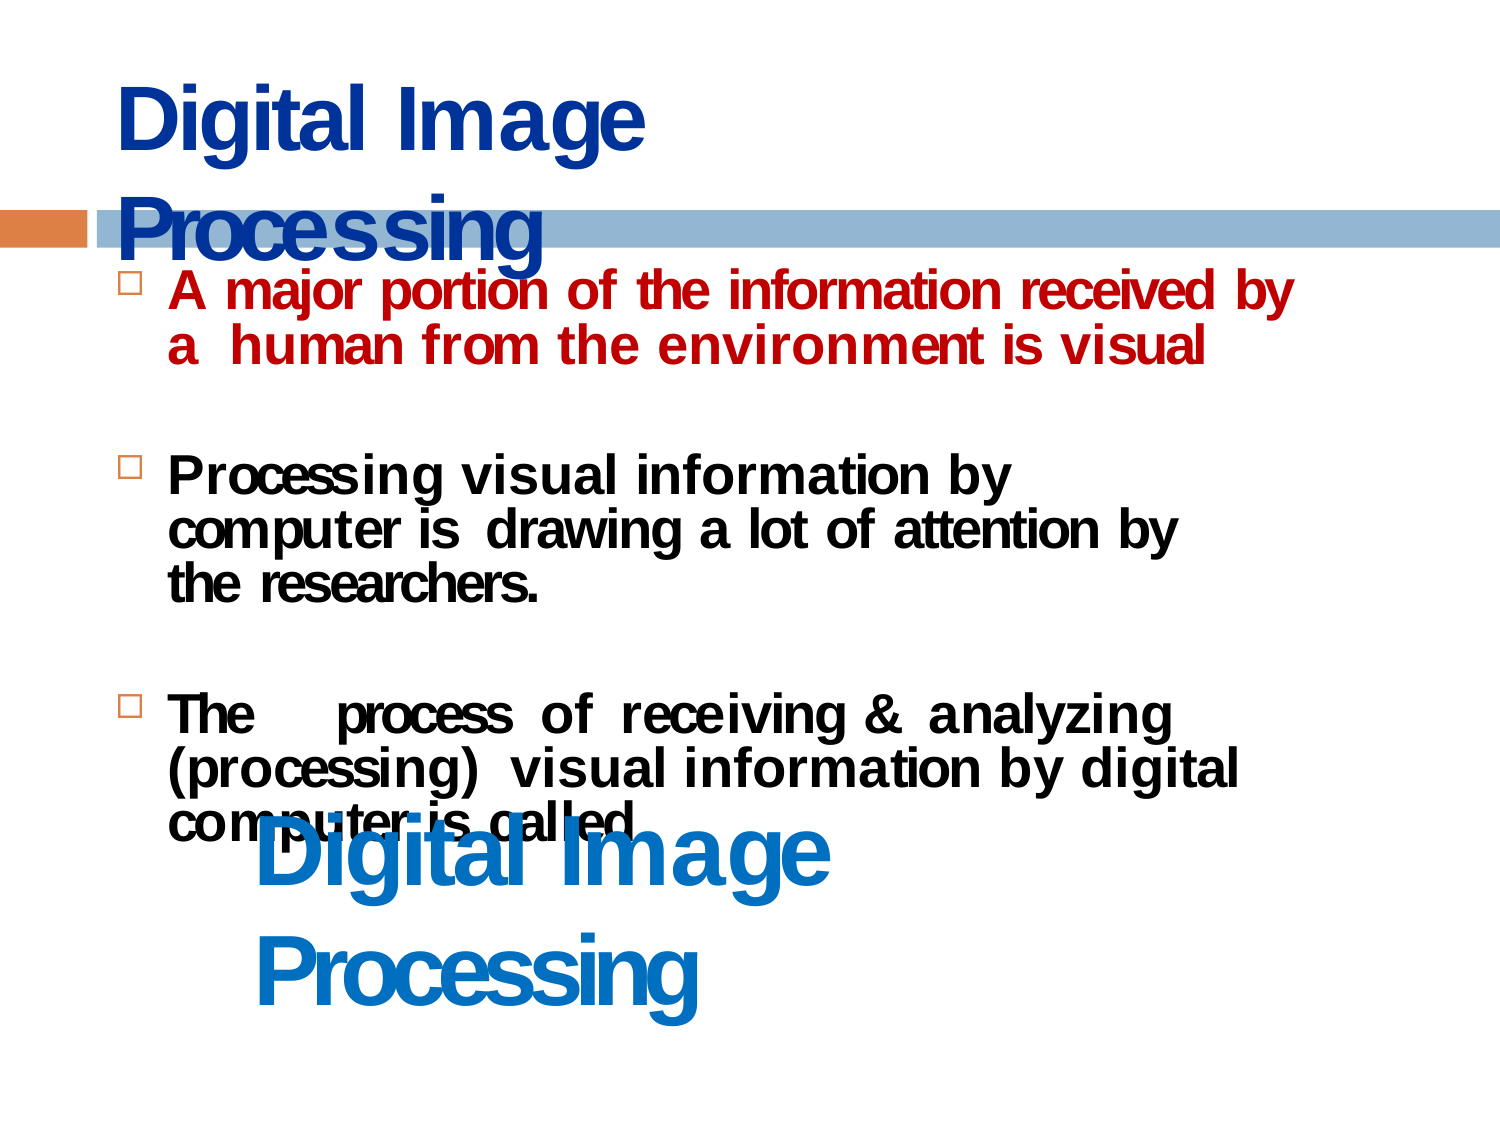

# Digital Image Processing
A major portion of the information received by a  human from the environment is visual

Processing visual information by computer is  drawing a lot of attention by the researchers.

The	process	of	receiving	&	analyzing	(processing)  visual information by digital computer is called
Digital Image Processing